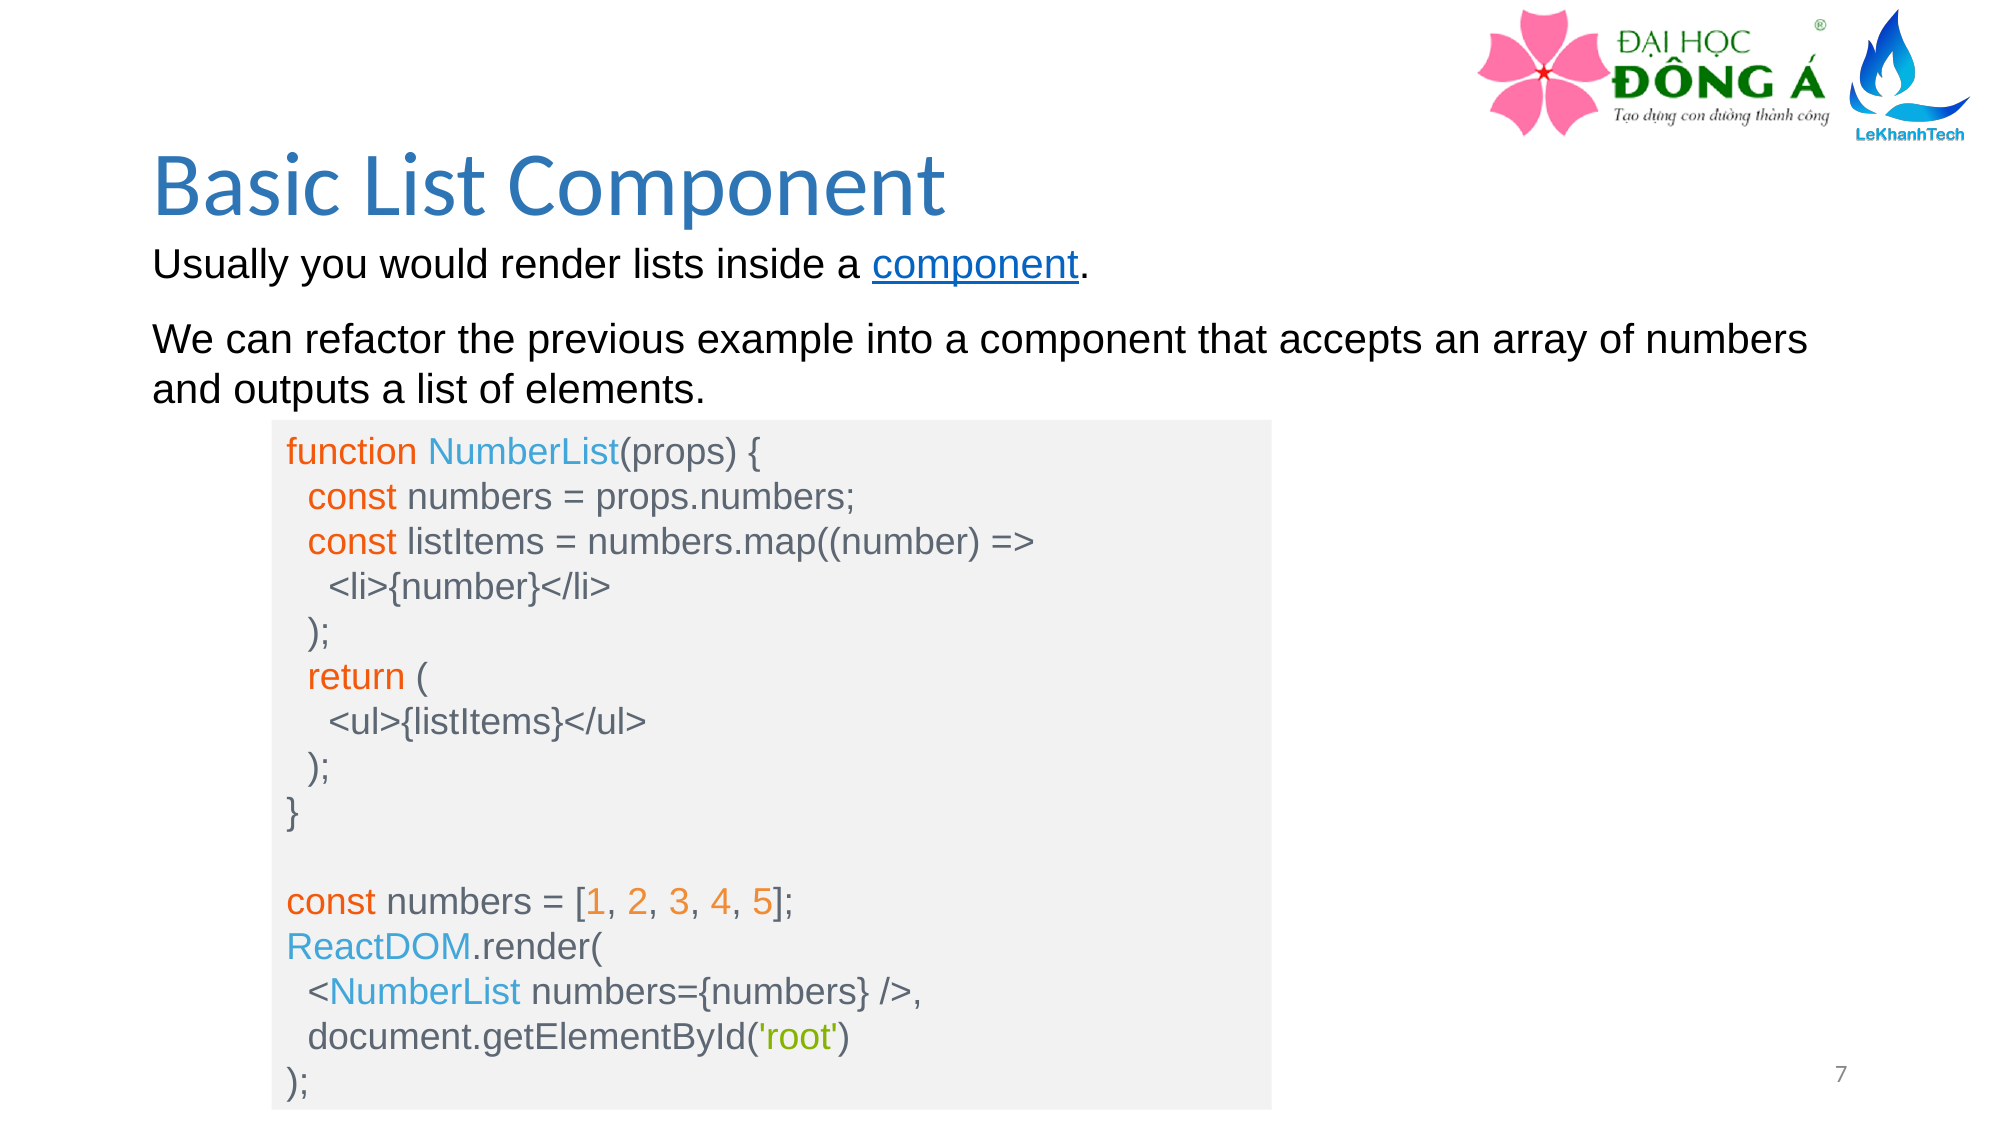

# Basic List Component
Usually you would render lists inside a component.
We can refactor the previous example into a component that accepts an array of numbers and outputs a list of elements.
function NumberList(props) {
  const numbers = props.numbers;
  const listItems = numbers.map((number) =>
    <li>{number}</li>
  );
  return (
    <ul>{listItems}</ul>
  );
}
const numbers = [1, 2, 3, 4, 5];
ReactDOM.render(
  <NumberList numbers={numbers} />,
  document.getElementById('root')
);
7